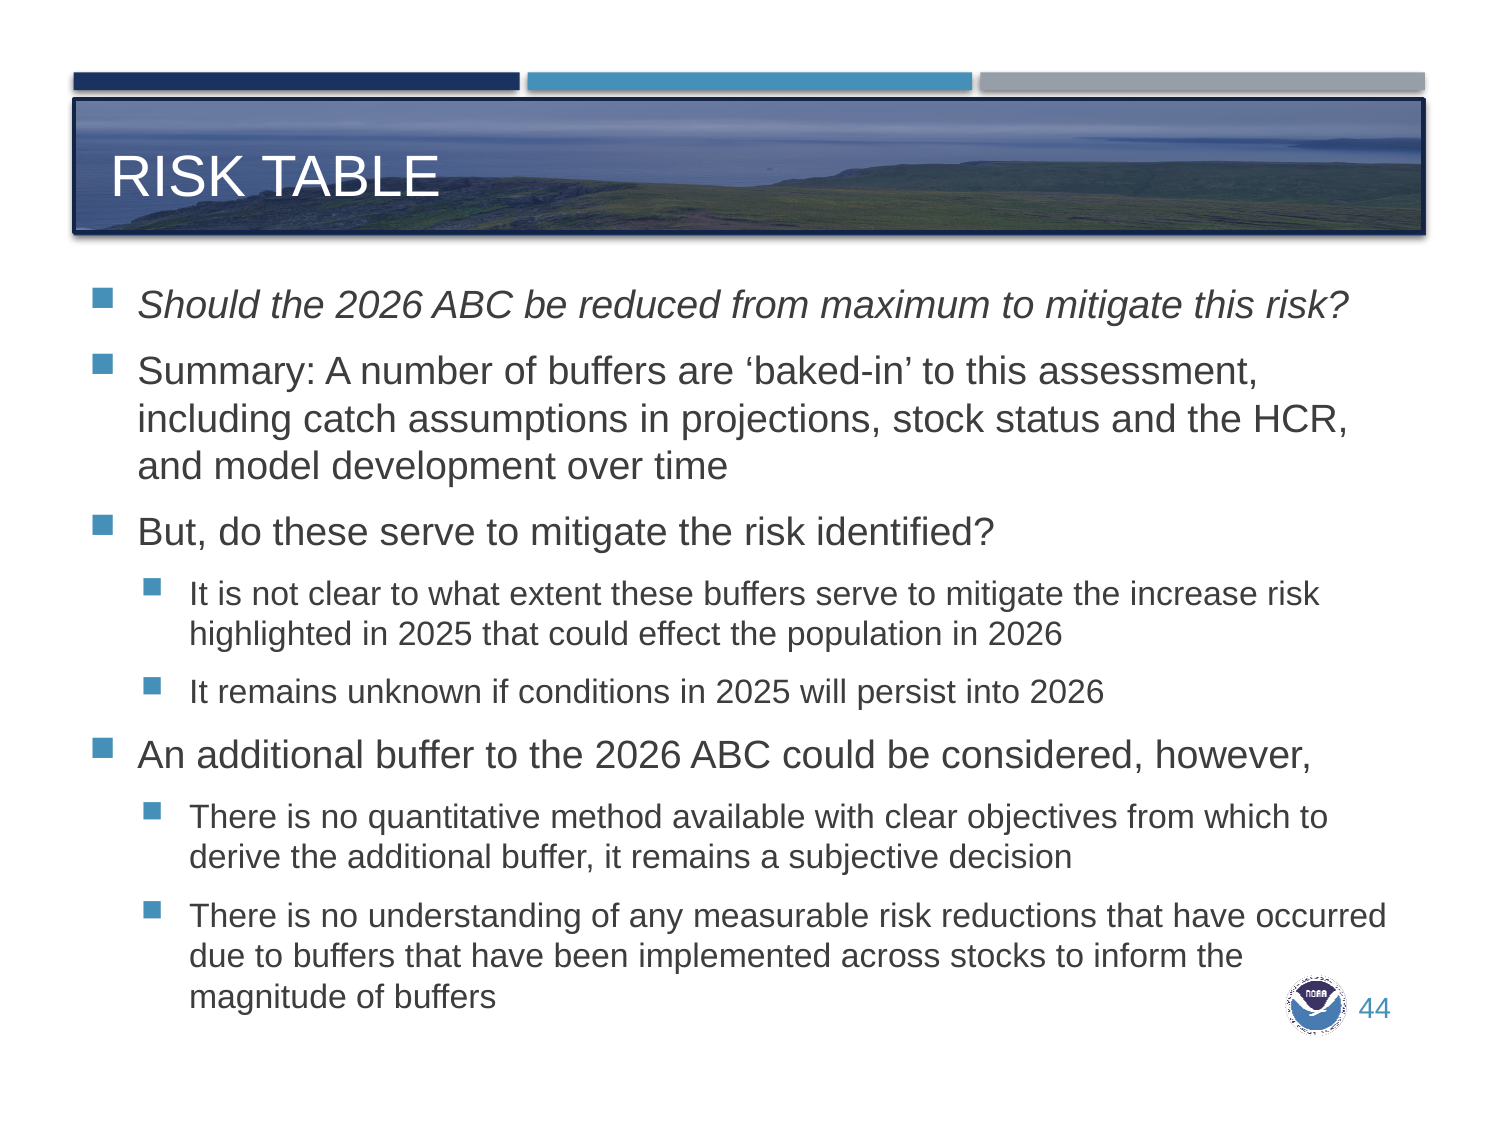

# Risk table

Should the 2026 ABC be reduced from maximum to mitigate this risk?
Summary: A number of buffers are ‘baked-in’ to this assessment, including catch assumptions in projections, stock status and the HCR, and model development over time
But, do these serve to mitigate the risk identified?
It is not clear to what extent these buffers serve to mitigate the increase risk highlighted in 2025 that could effect the population in 2026
It remains unknown if conditions in 2025 will persist into 2026
An additional buffer to the 2026 ABC could be considered, however,
There is no quantitative method available with clear objectives from which to derive the additional buffer, it remains a subjective decision
There is no understanding of any measurable risk reductions that have occurred due to buffers that have been implemented across stocks to inform the magnitude of buffers

44